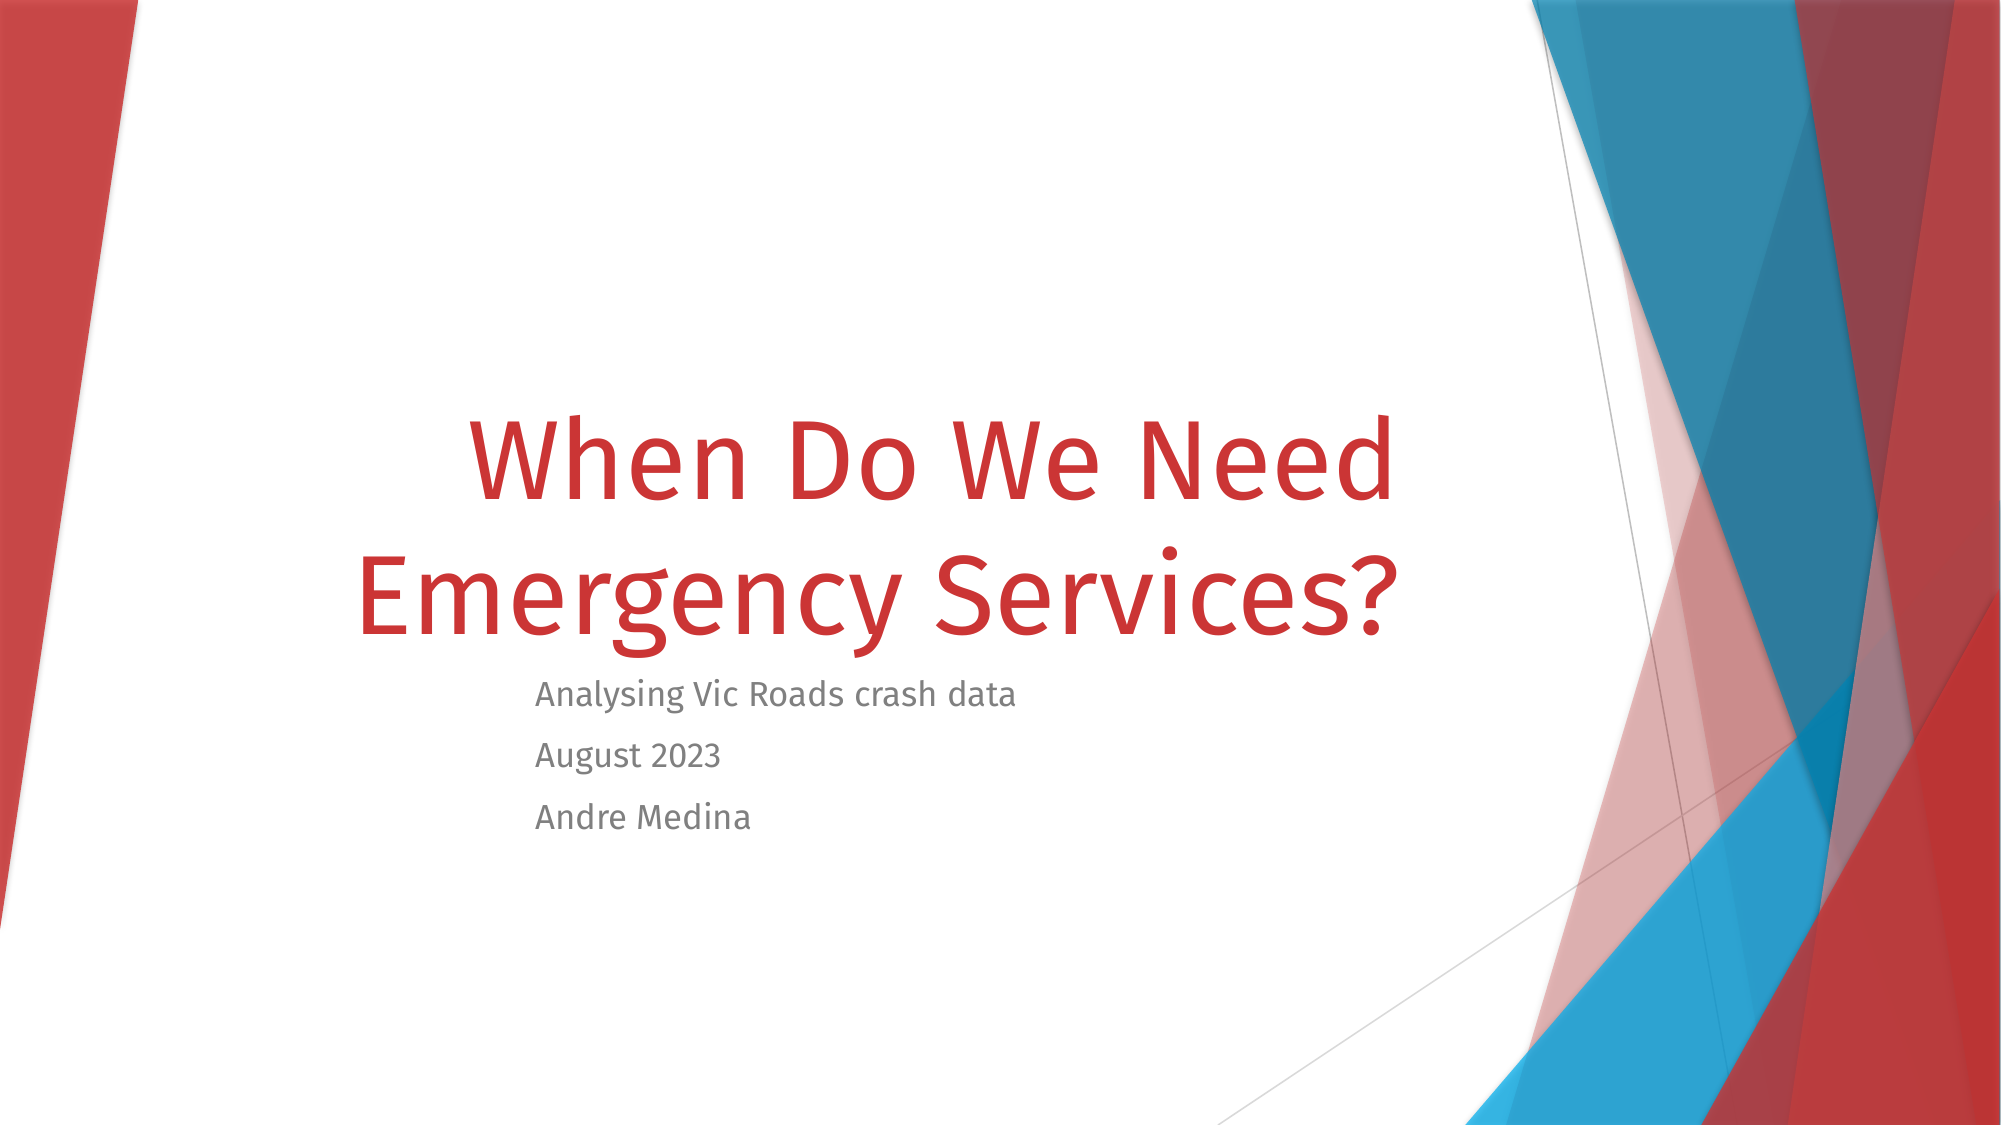

# When Do We Need Emergency Services?
Analysing Vic Roads crash data
August 2023
Andre Medina